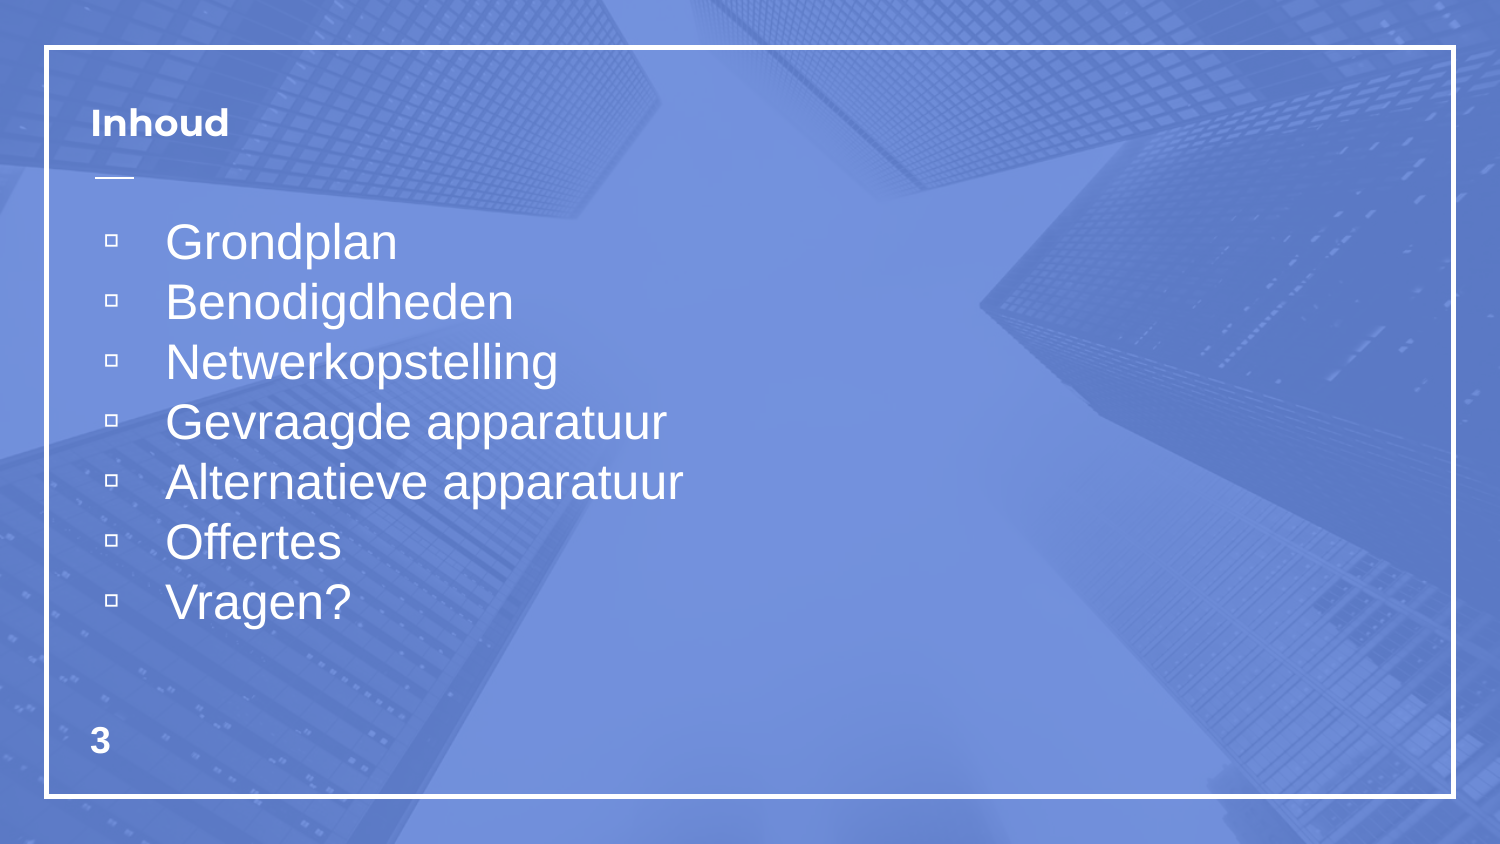

# Inhoud
Grondplan
Benodigdheden
Netwerkopstelling
Gevraagde apparatuur
Alternatieve apparatuur
Offertes
Vragen?

3